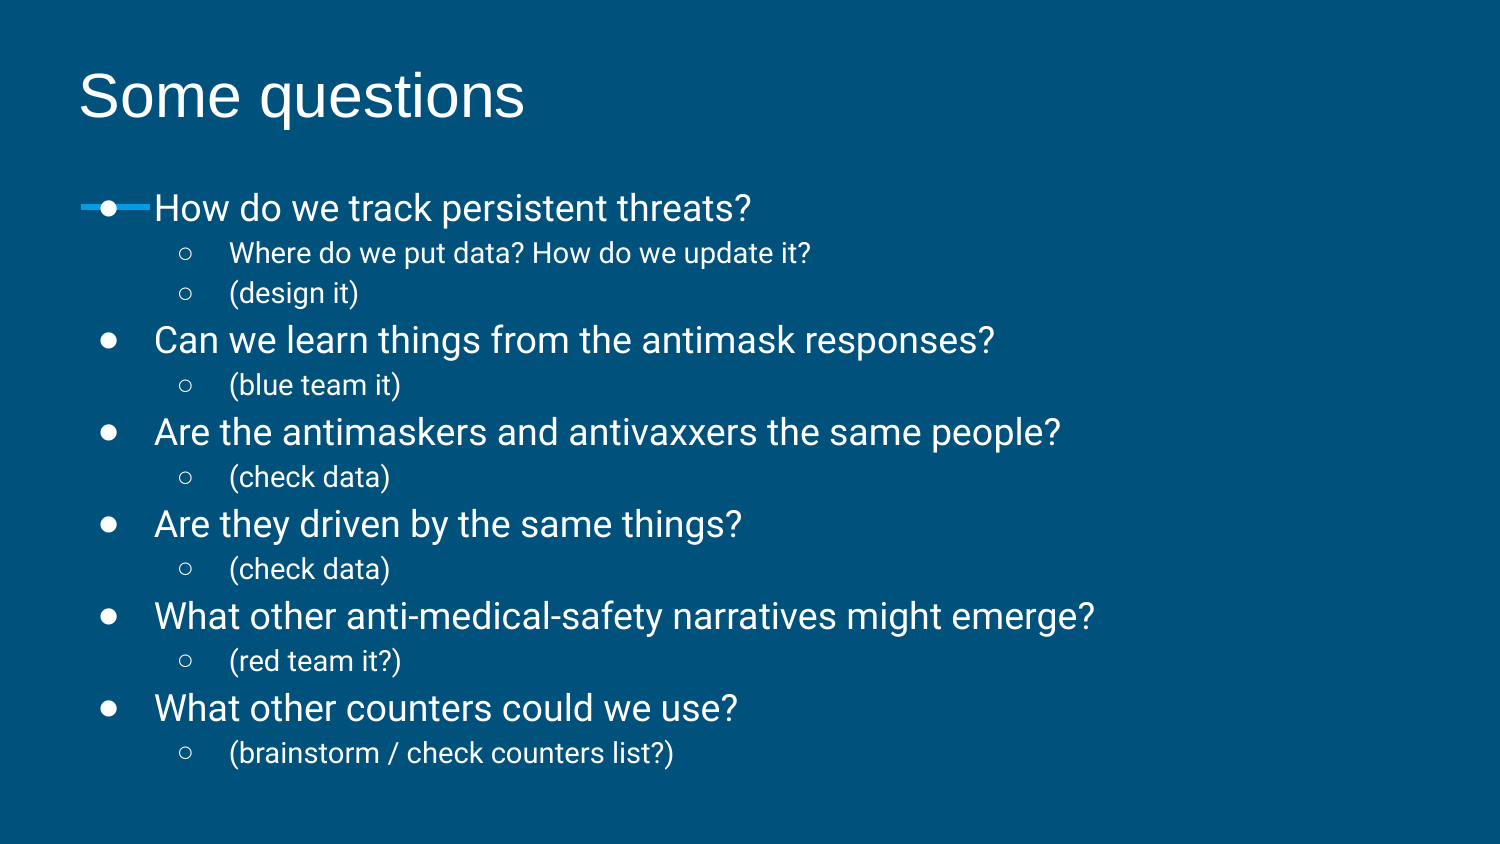

# Some questions
How do we track persistent threats?
Where do we put data? How do we update it?
(design it)
Can we learn things from the antimask responses?
(blue team it)
Are the antimaskers and antivaxxers the same people?
(check data)
Are they driven by the same things?
(check data)
What other anti-medical-safety narratives might emerge?
(red team it?)
What other counters could we use?
(brainstorm / check counters list?)